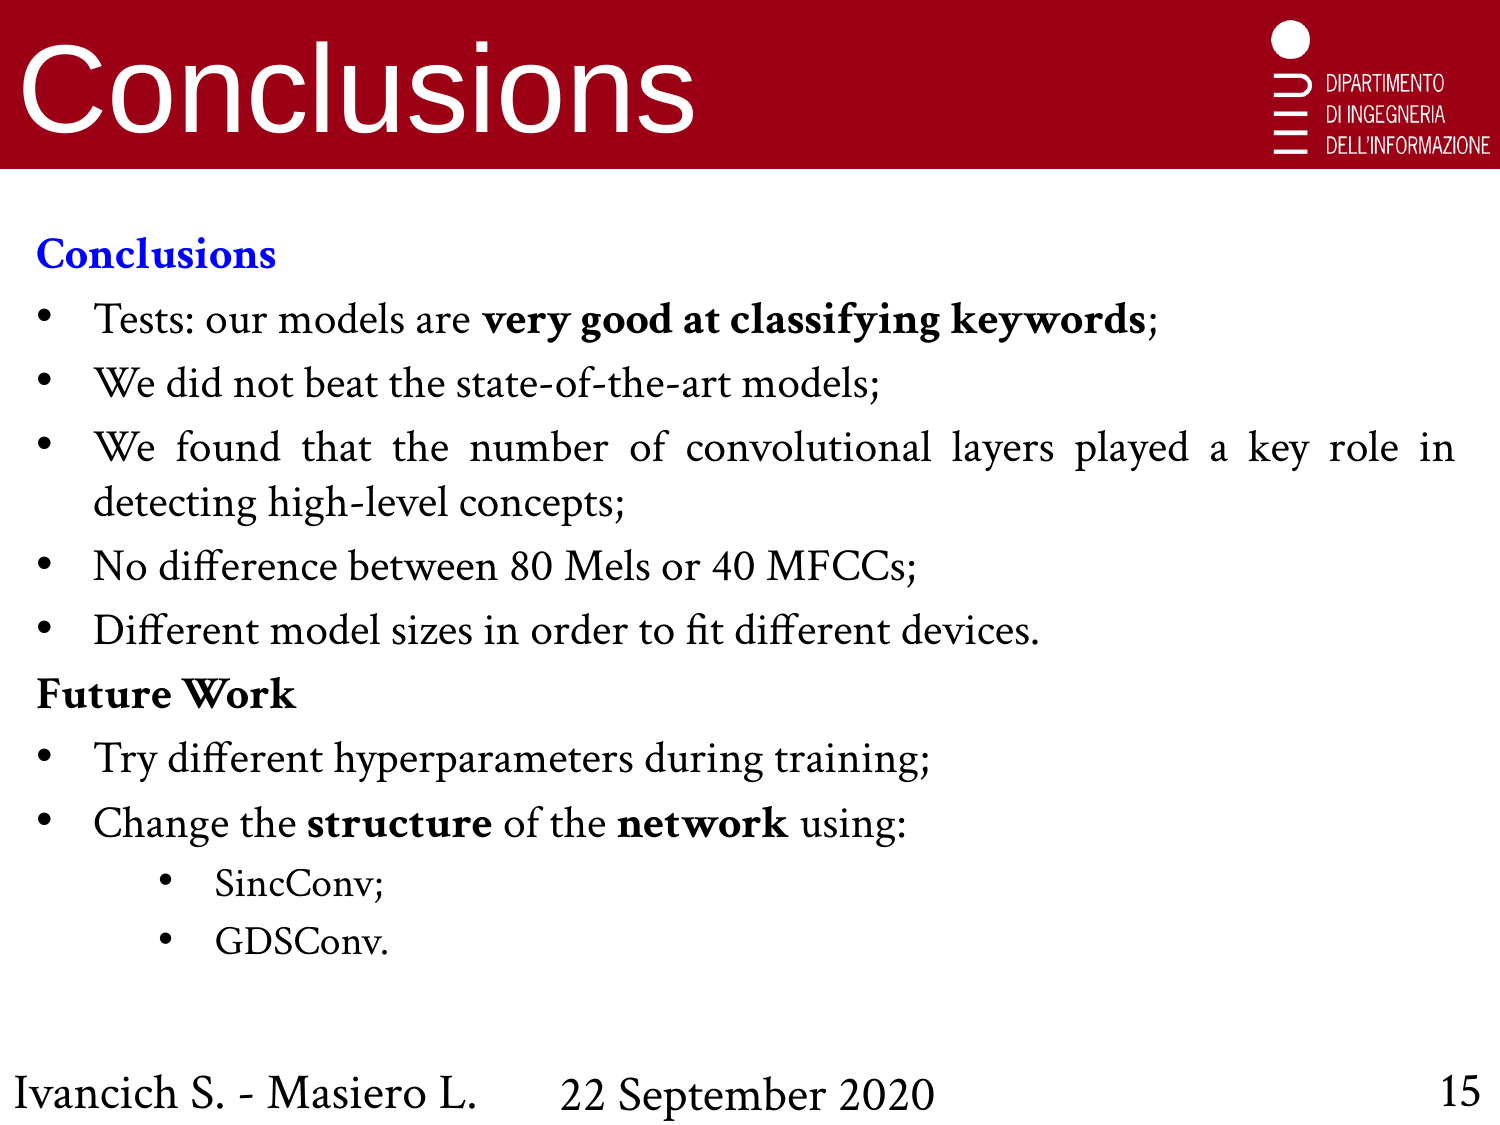

Conclusions
Conclusions
Tests: our models are very good at classifying keywords;
We did not beat the state-of-the-art models;
We found that the number of convolutional layers played a key role in detecting high-level concepts;
No difference between 80 Mels or 40 MFCCs;
Different model sizes in order to fit different devices.
Future Work
Try different hyperparameters during training;
Change the structure of the network using:
SincConv;
GDSConv.
15
Ivancich S. - Masiero L.
22 September 2020